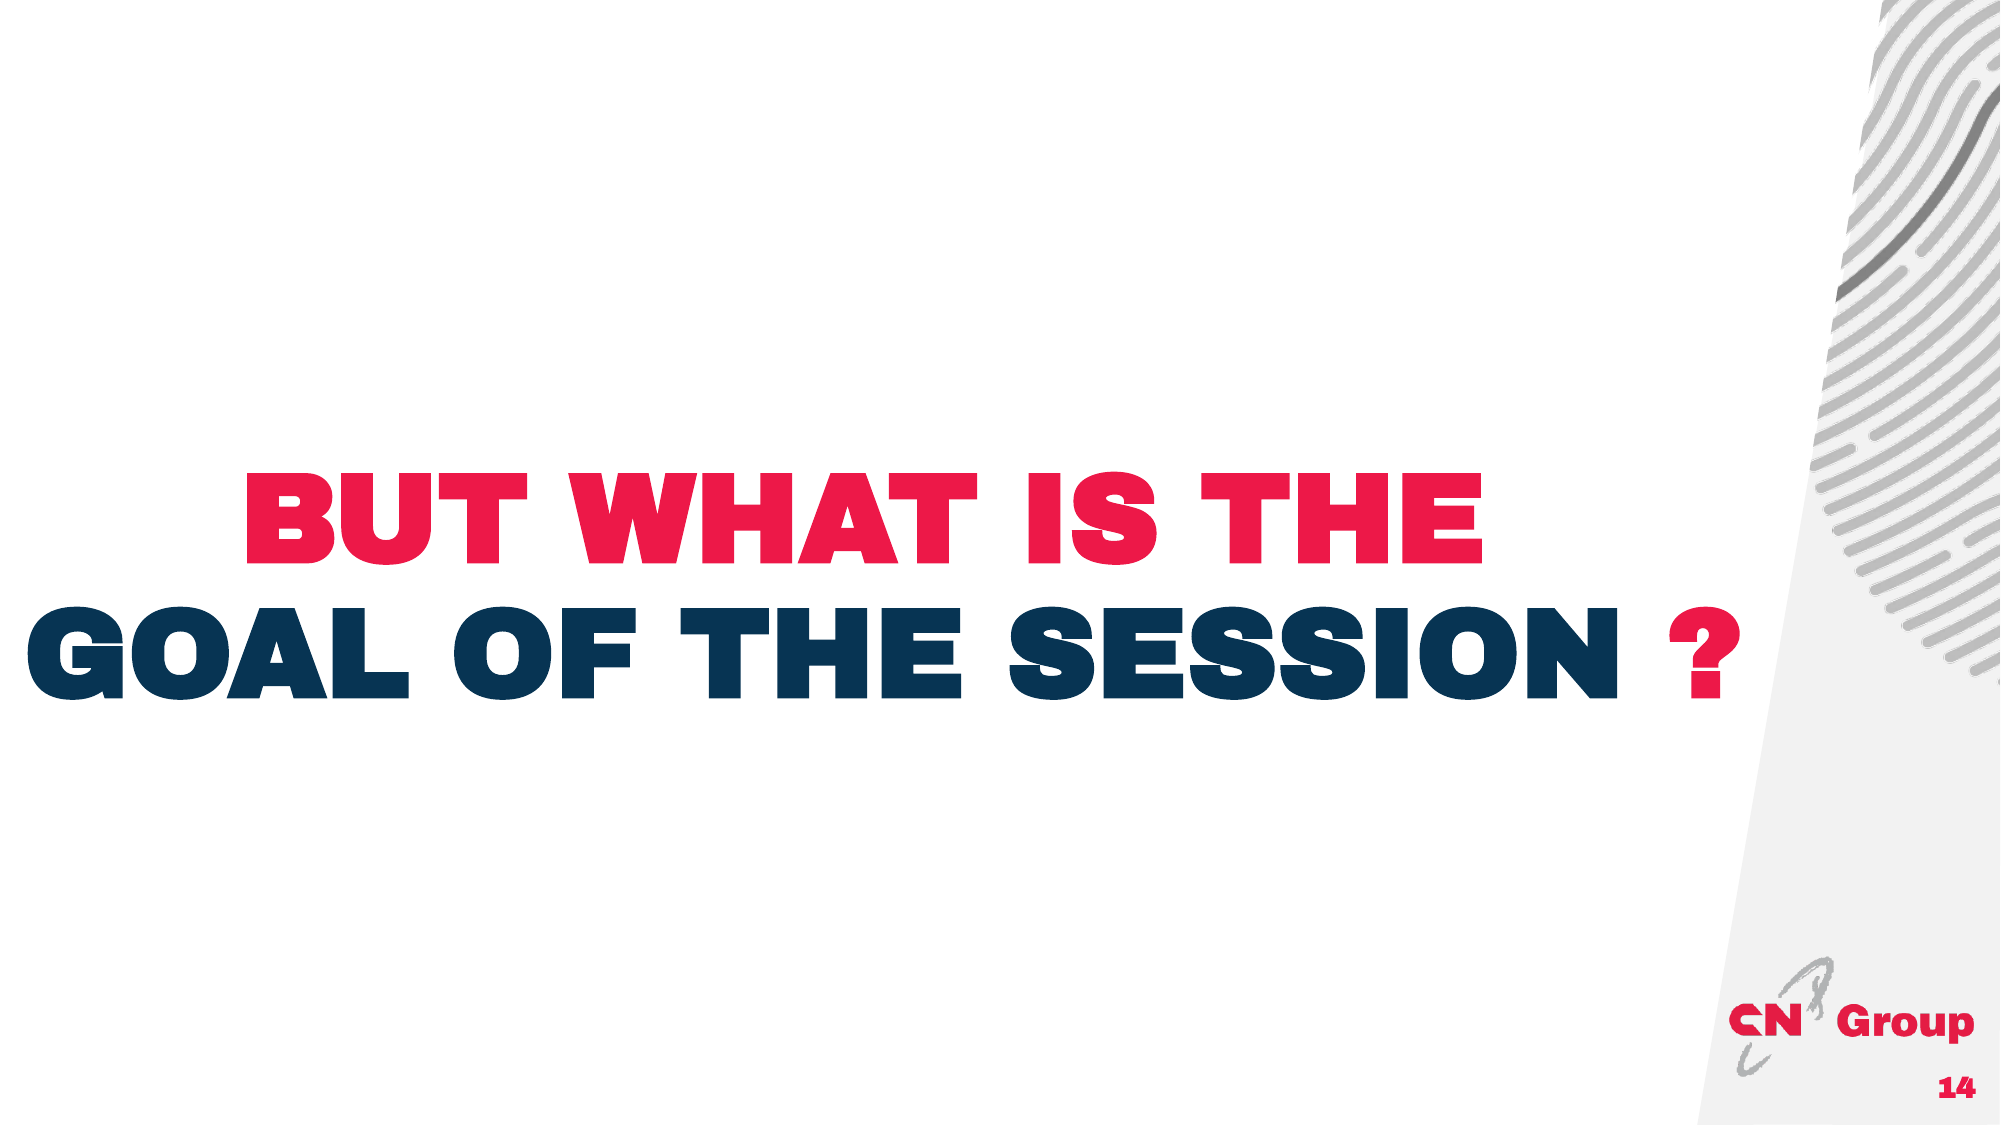

# But What is the goal of the session ?
14